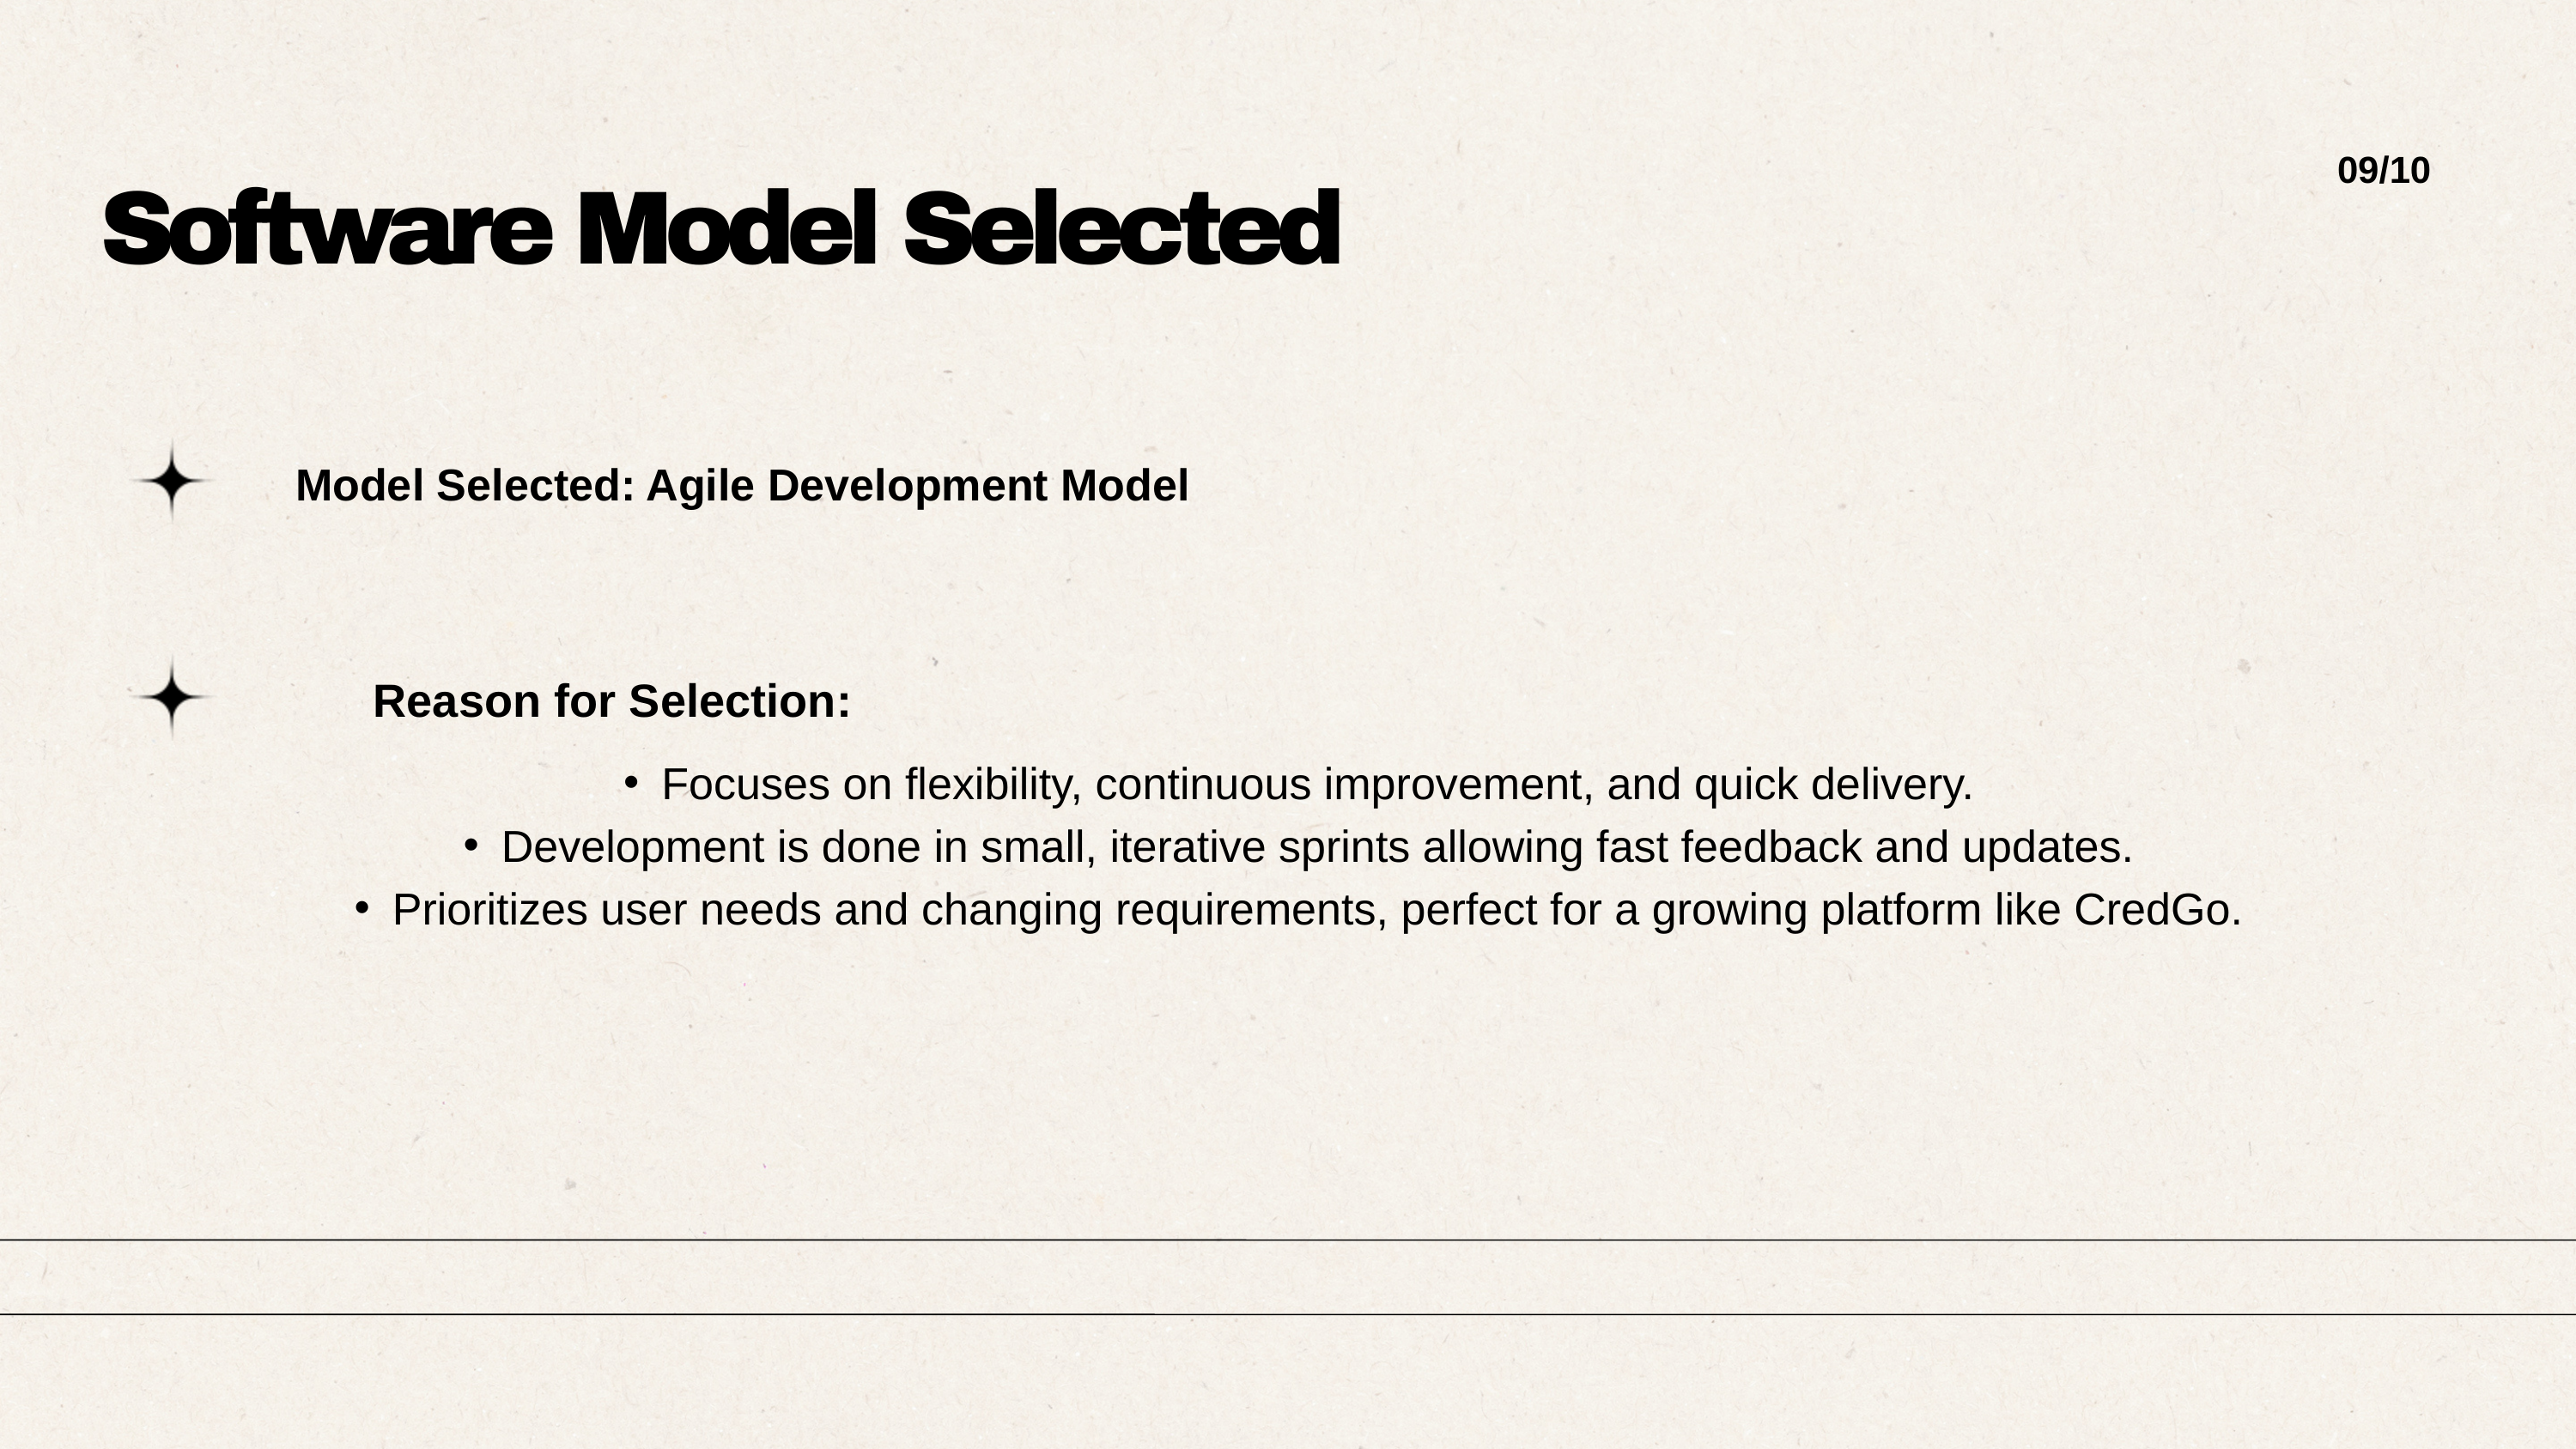

09/10
Software Model Selected

Model Selected: Agile Development Model

Reason for Selection:
Focuses on flexibility, continuous improvement, and quick delivery.
Development is done in small, iterative sprints allowing fast feedback and updates.
Prioritizes user needs and changing requirements, perfect for a growing platform like CredGo.